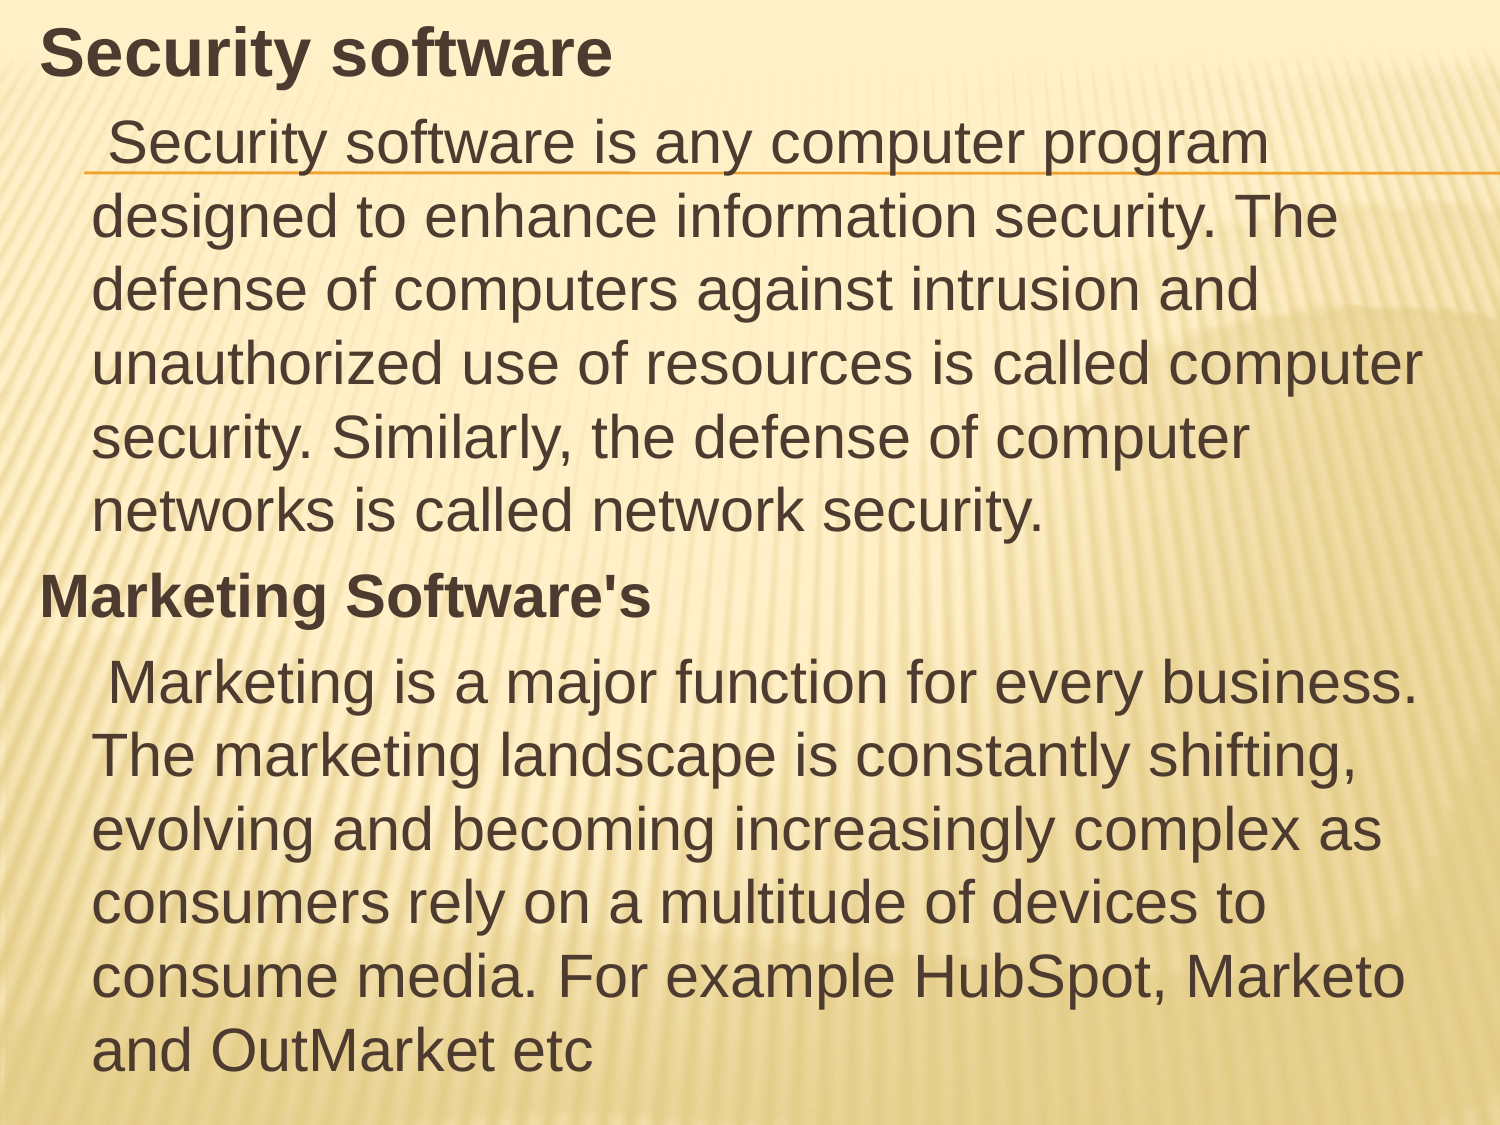

Security software
    Security software is any computer program designed to enhance information security. The defense of computers against intrusion and unauthorized use of resources is called computer security. Similarly, the defense of computer networks is called network security.
Marketing Software's
    Marketing is a major function for every business. The marketing landscape is constantly shifting, evolving and becoming increasingly complex as consumers rely on a multitude of devices to consume media. For example HubSpot, Marketo and OutMarket etc